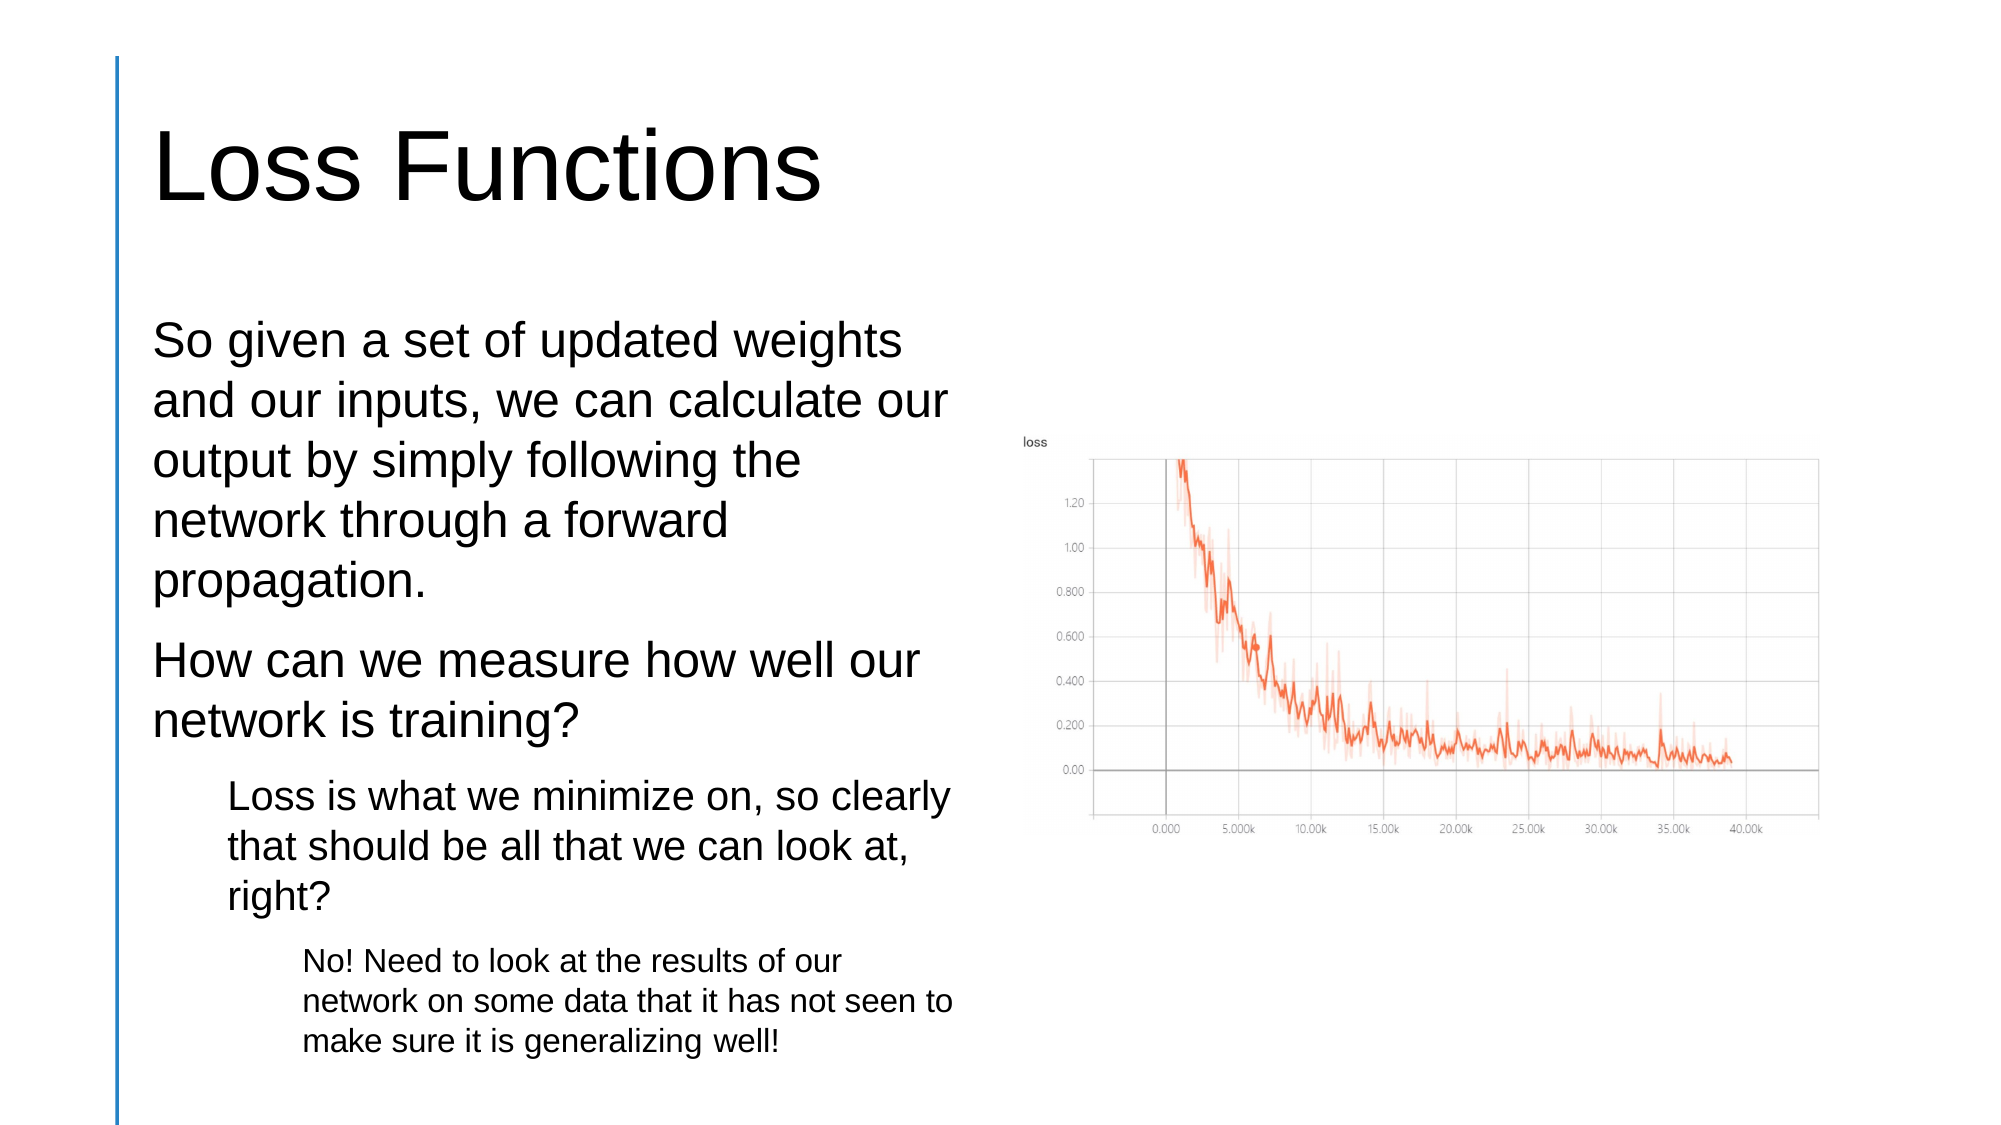

# Loss Functions
So given a set of updated weights and our inputs, we can calculate our output by simply following the network through a forward propagation.
How can we measure how well our network is training?
Loss is what we minimize on, so clearly that should be all that we can look at, right?
No! Need to look at the results of our network on some data that it has not seen to make sure it is generalizing well!